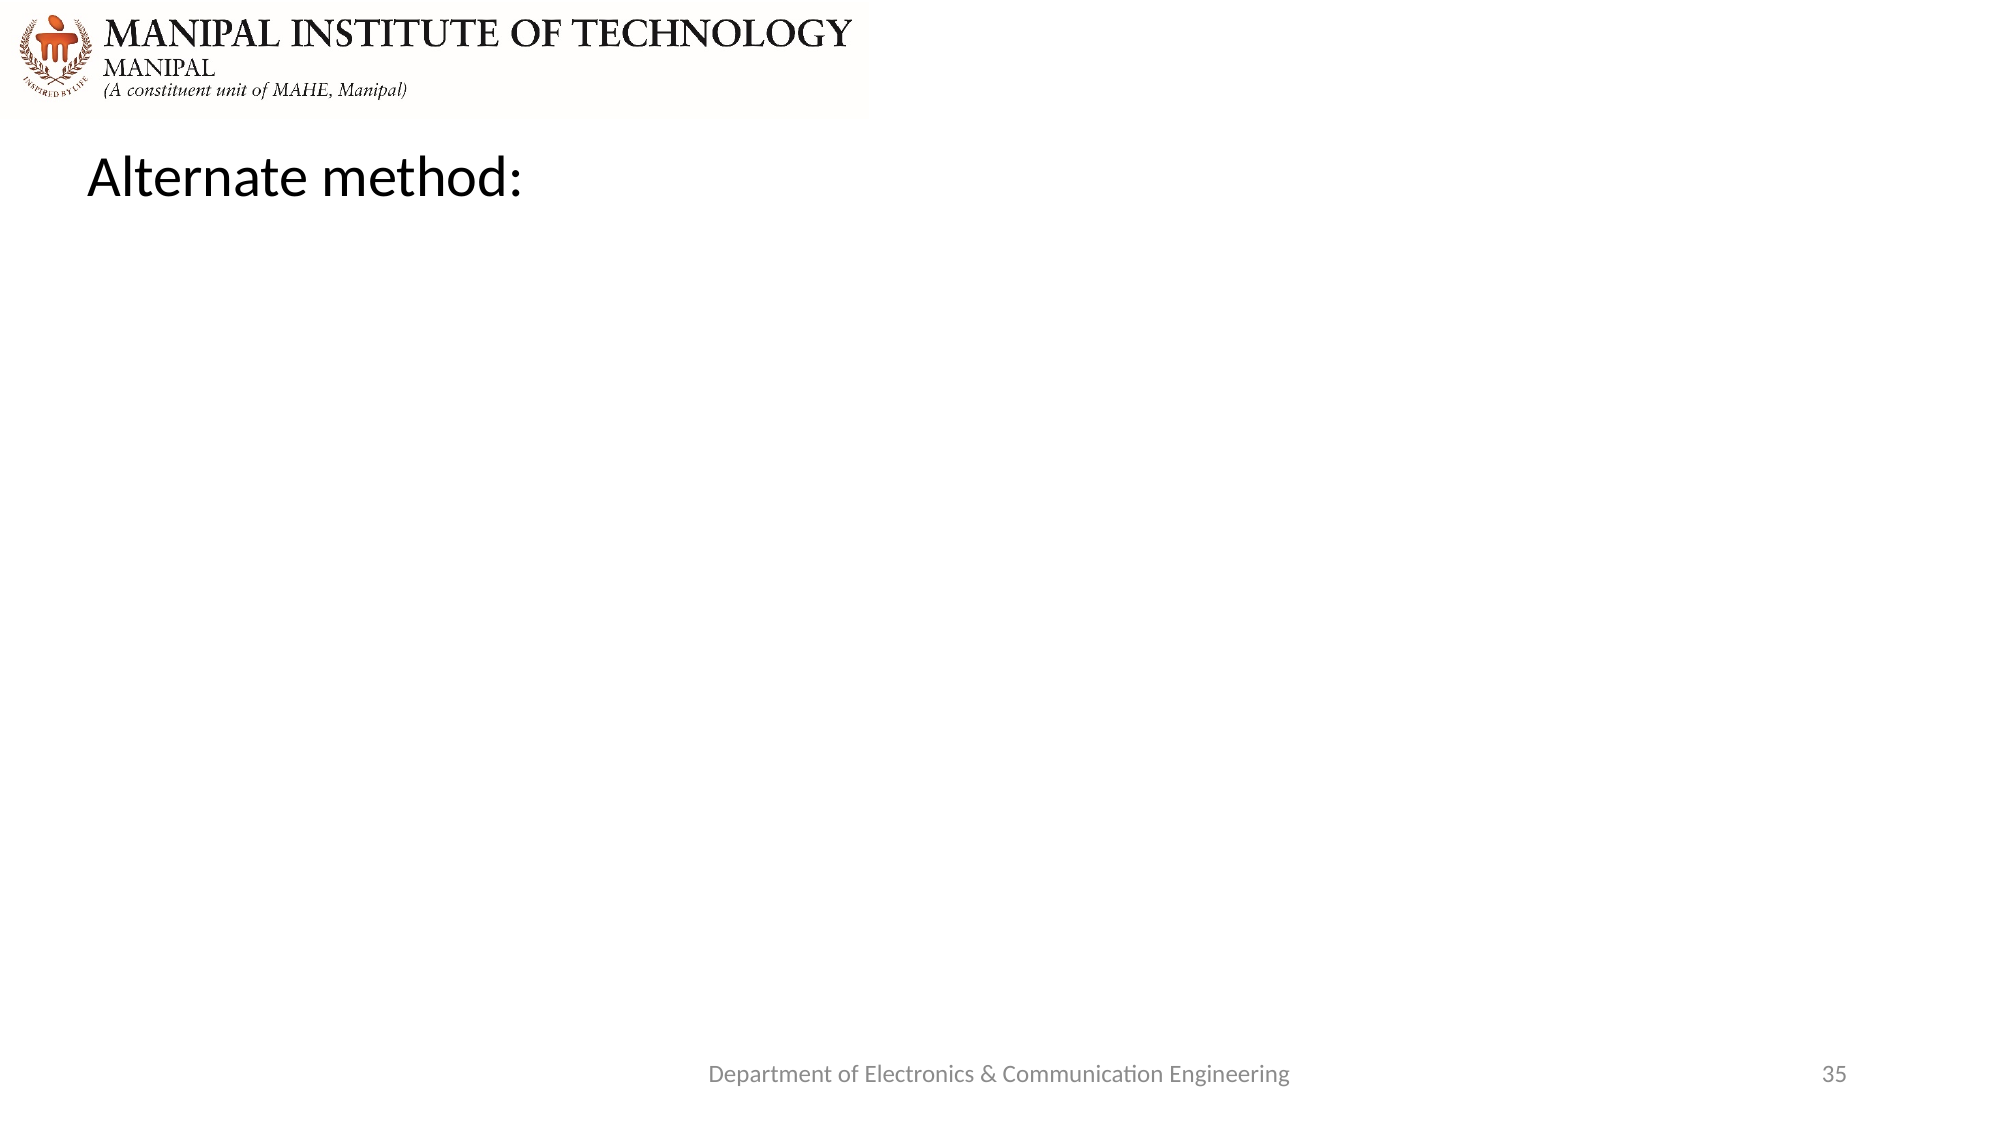

Alternate method:
Department of Electronics & Communication Engineering
35